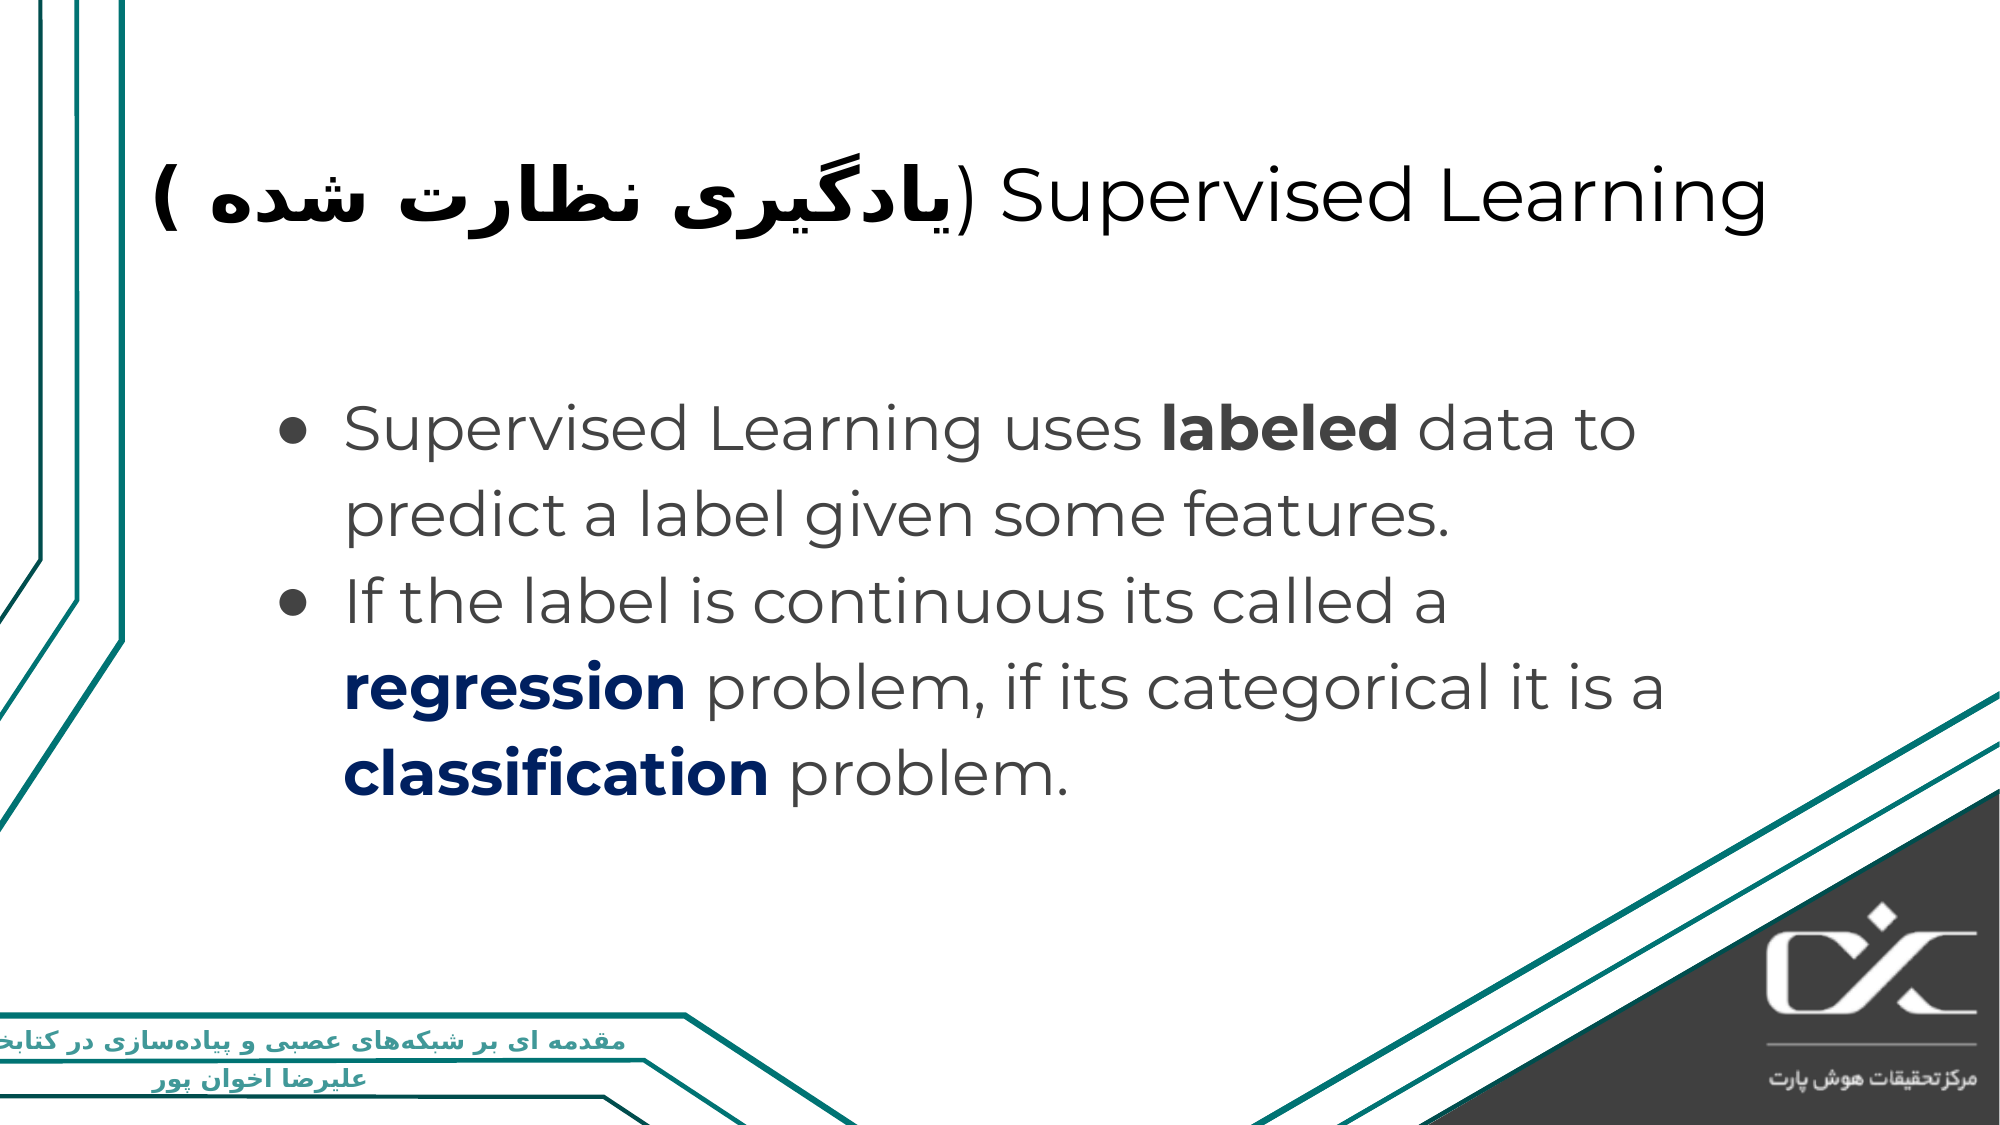

# Supervised Learning (یادگیری نظارت شده )
Supervised Learning uses labeled data to predict a label given some features.
If the label is continuous its called a regression problem, if its categorical it is a classification problem.